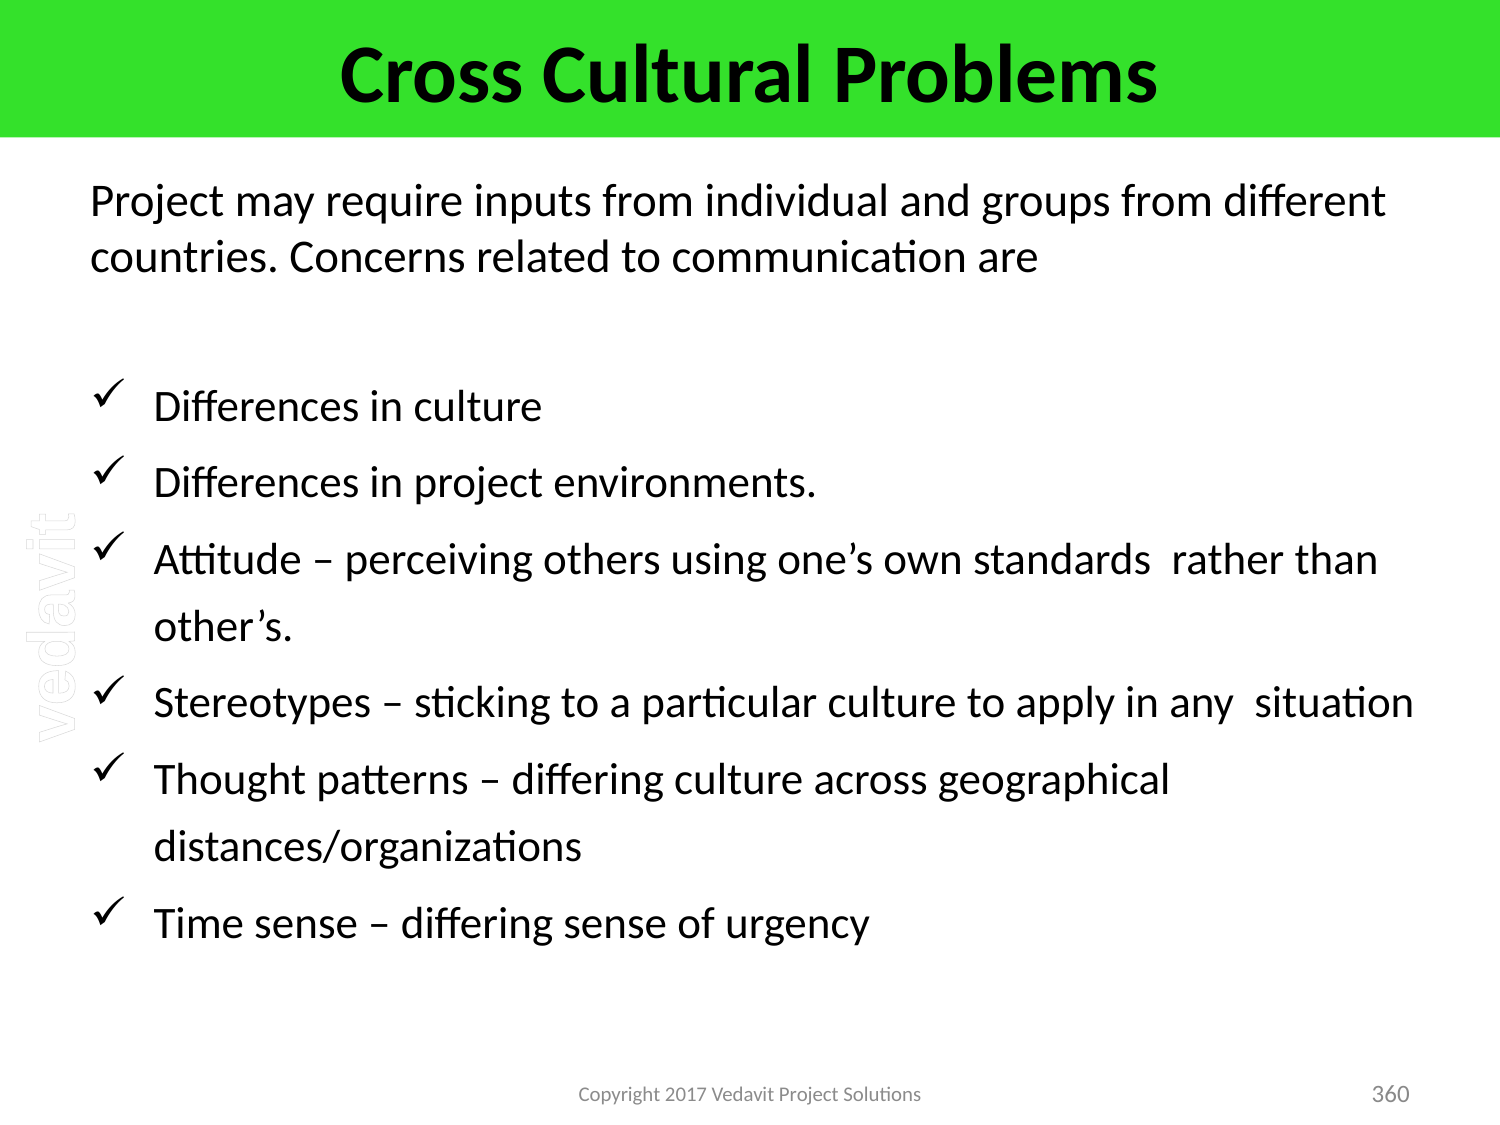

# Cross Cultural Problems

Project may require inputs from individual and groups from different countries. Concerns related to communication are

Differences in culture
Differences in project environments.
Attitude – perceiving others using one’s own standards  rather than other’s.
Stereotypes – sticking to a particular culture to apply in any  situation
Thought patterns – differing culture across geographical distances/organizations
Time sense – differing sense of urgency
Copyright 2017 Vedavit Project Solutions
360